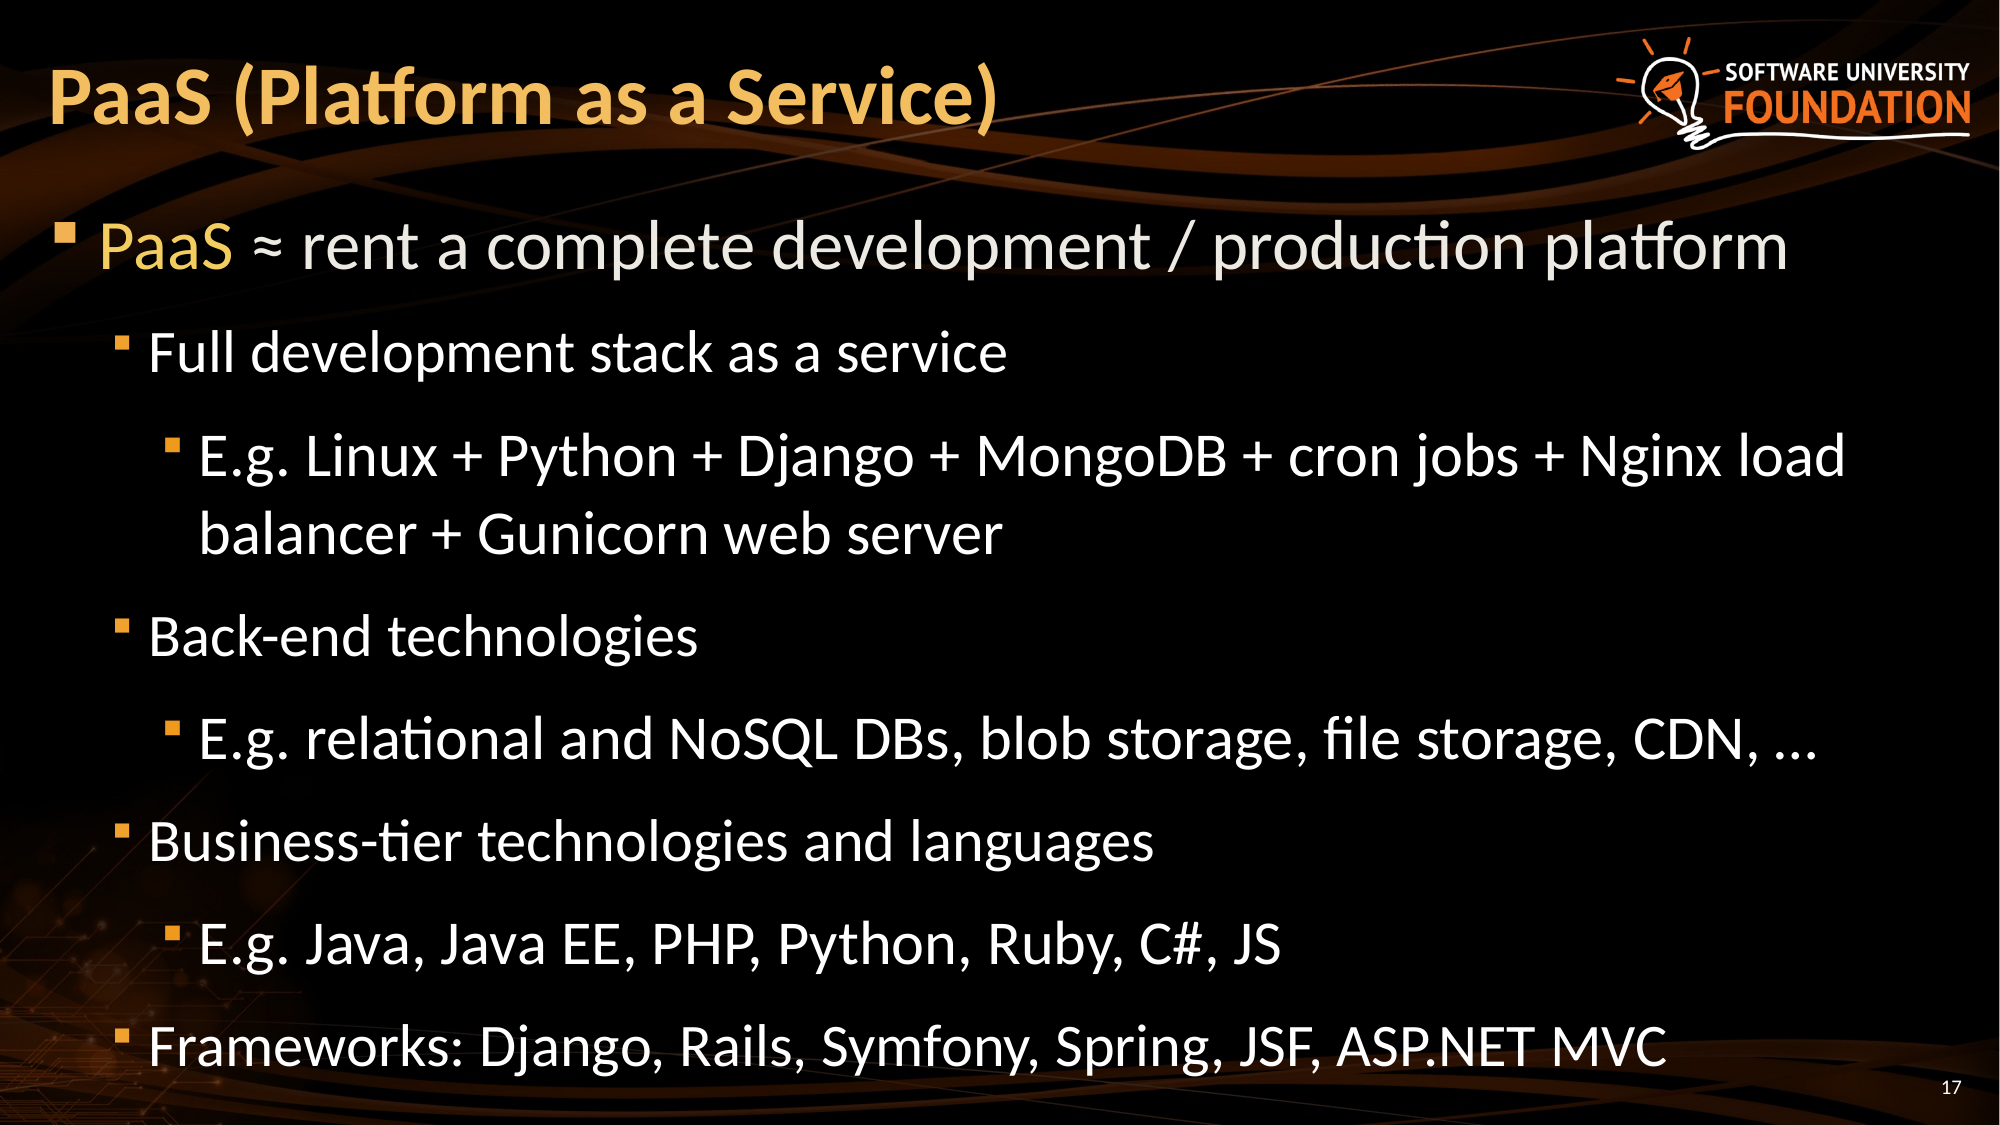

# PaaS (Platform as a Service)
PaaS ≈ rent a complete development / production platform
Full development stack as a service
E.g. Linux + Python + Django + MongoDB + cron jobs + Nginx load balancer + Gunicorn web server
Back-end technologies
E.g. relational and NoSQL DBs, blob storage, file storage, CDN, …
Business-tier technologies and languages
E.g. Java, Java EE, PHP, Python, Ruby, C#, JS
Frameworks: Django, Rails, Symfony, Spring, JSF, ASP.NET MVC
17